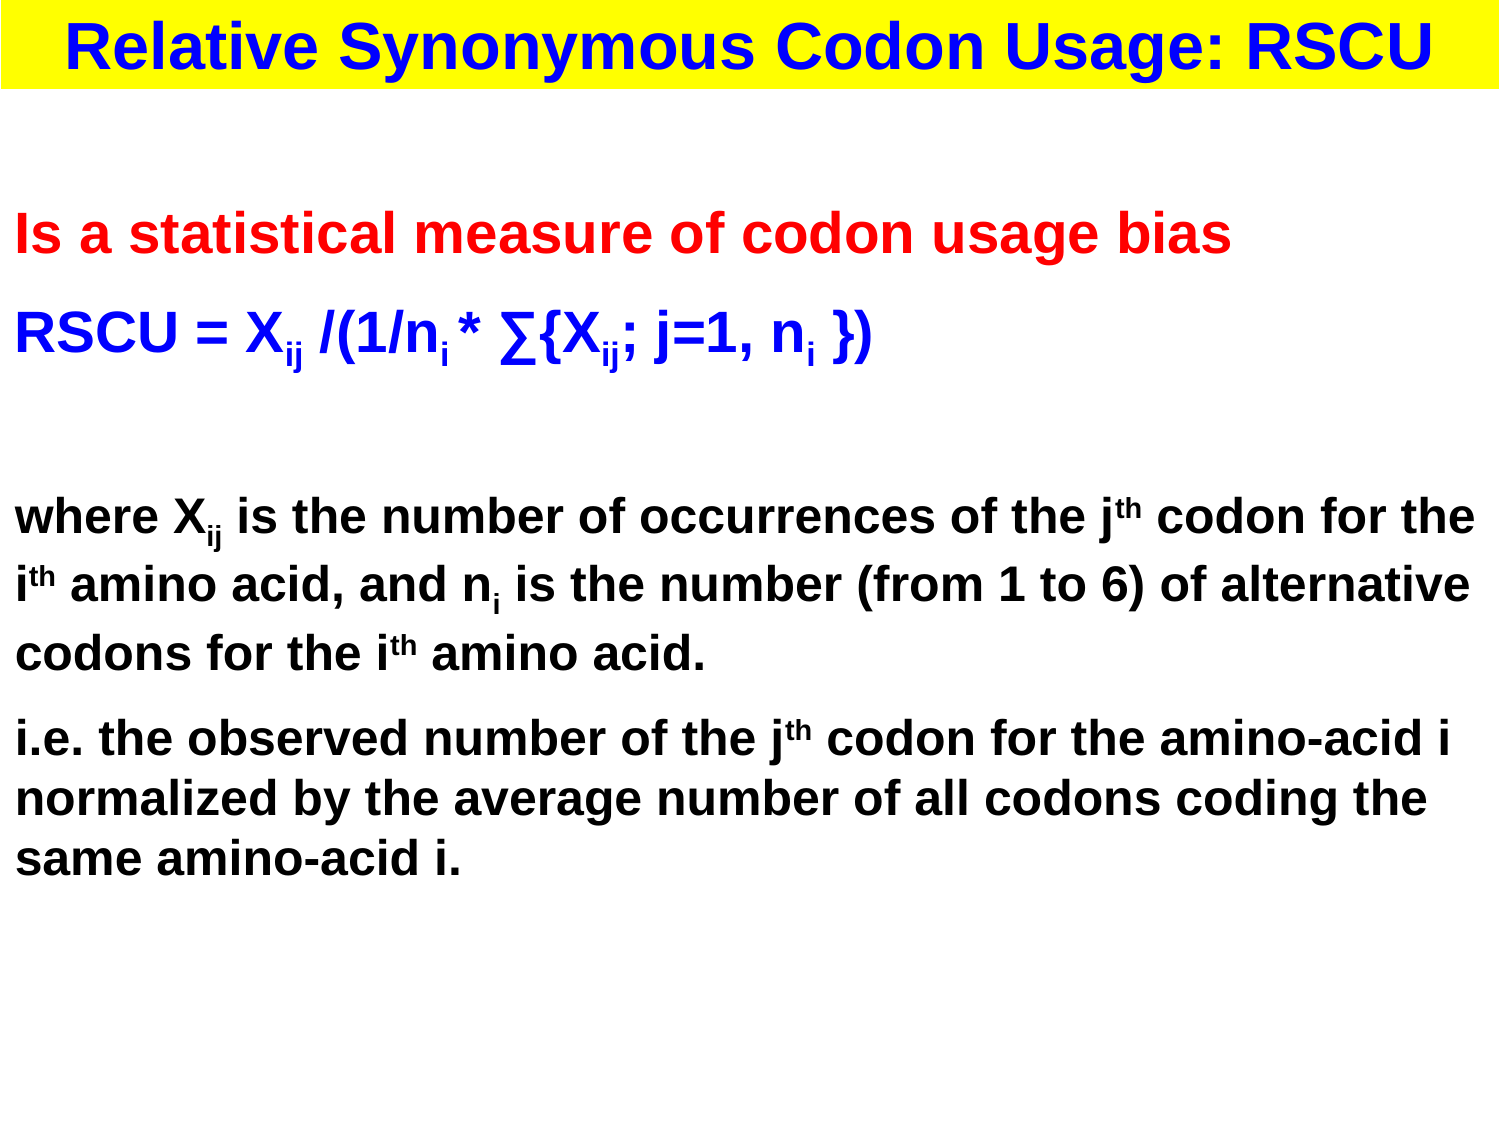

Relative Synonymous Codon Usage: RSCU
Is a statistical measure of codon usage bias
RSCU = Xij /(1/ni * ∑{Xij; j=1, ni })

where Xij is the number of occurrences of the jth codon for the ith amino acid, and ni is the number (from 1 to 6) of alternative codons for the ith amino acid.
i.e. the observed number of the jth codon for the amino-acid i normalized by the average number of all codons coding the same amino-acid i.